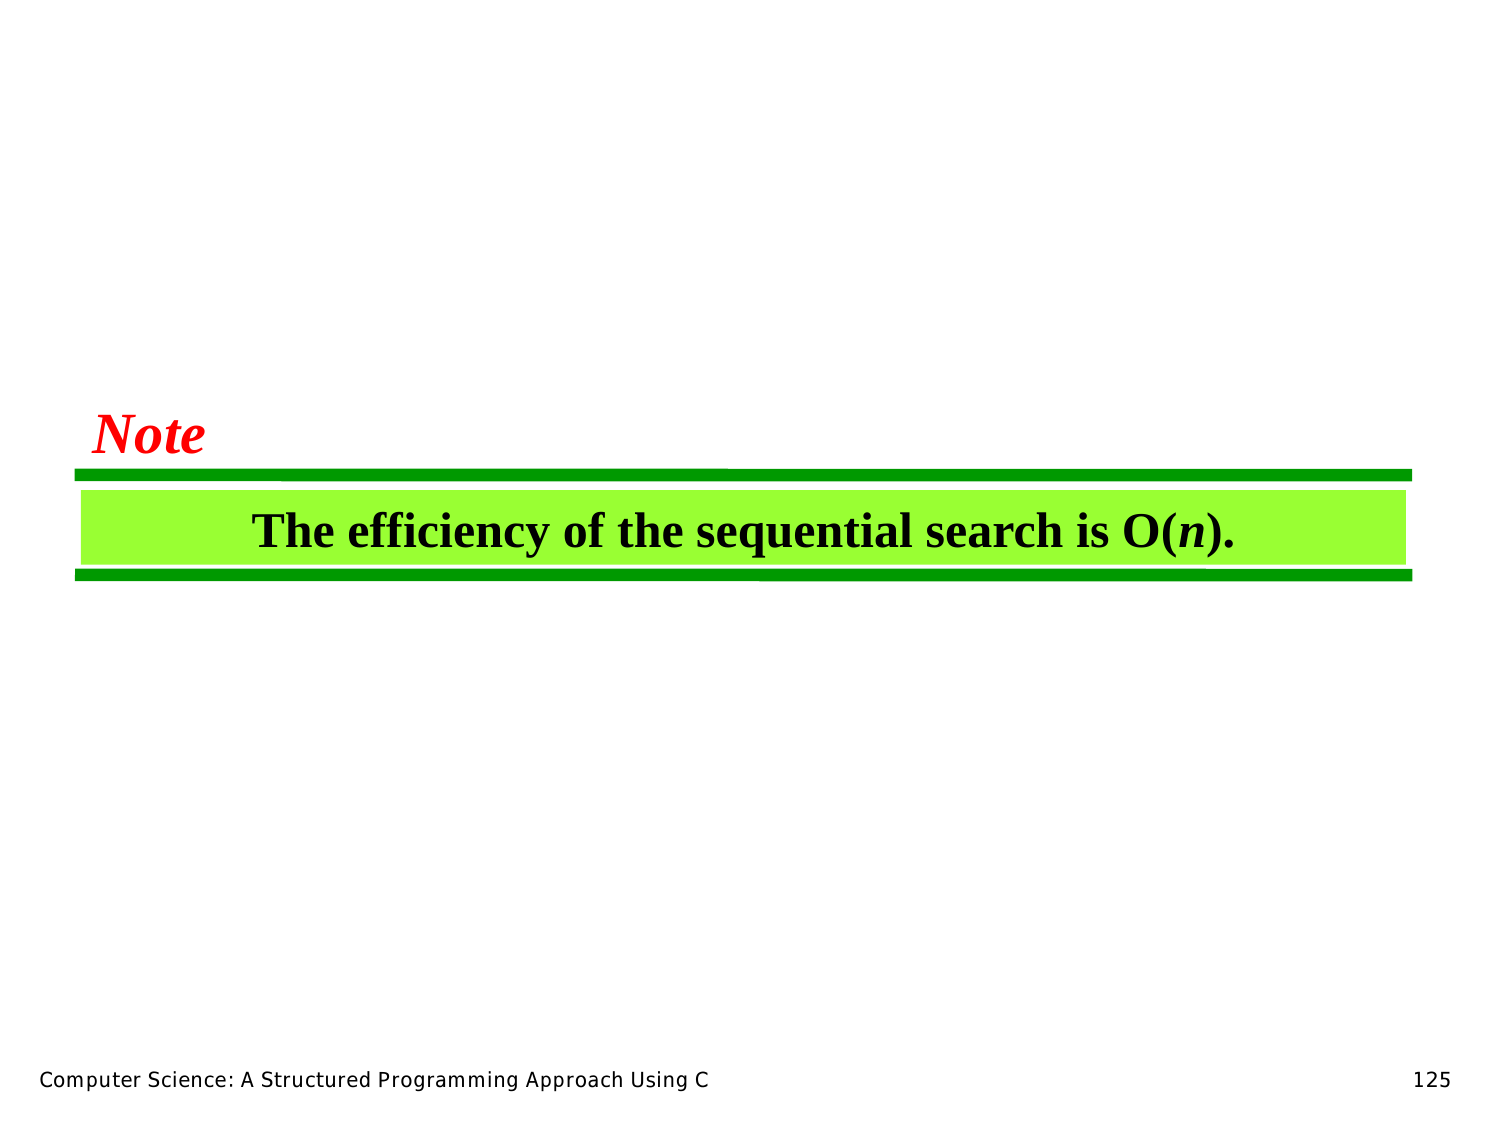

Note

The efficiency of the sequential search is O(n).

Computer Science: A Structured Programming Approach Using C
125